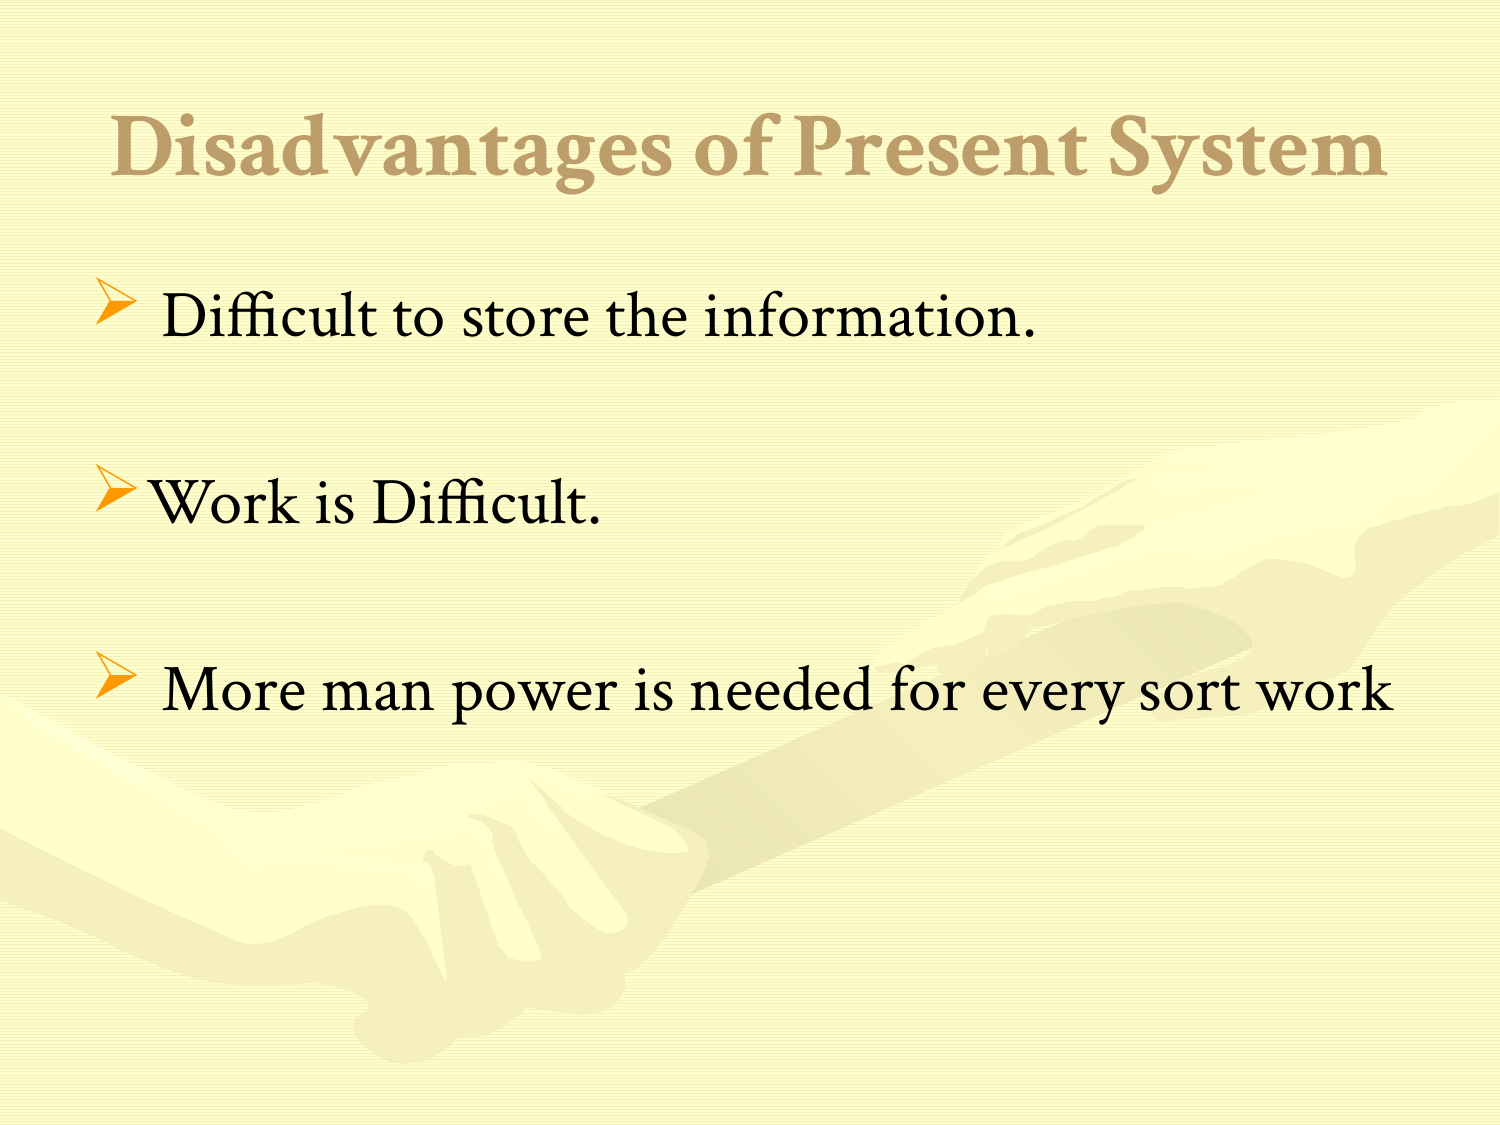

# Disadvantages of Present System
 Difficult to store the information.

Work is Difficult.

 More man power is needed for every sort work